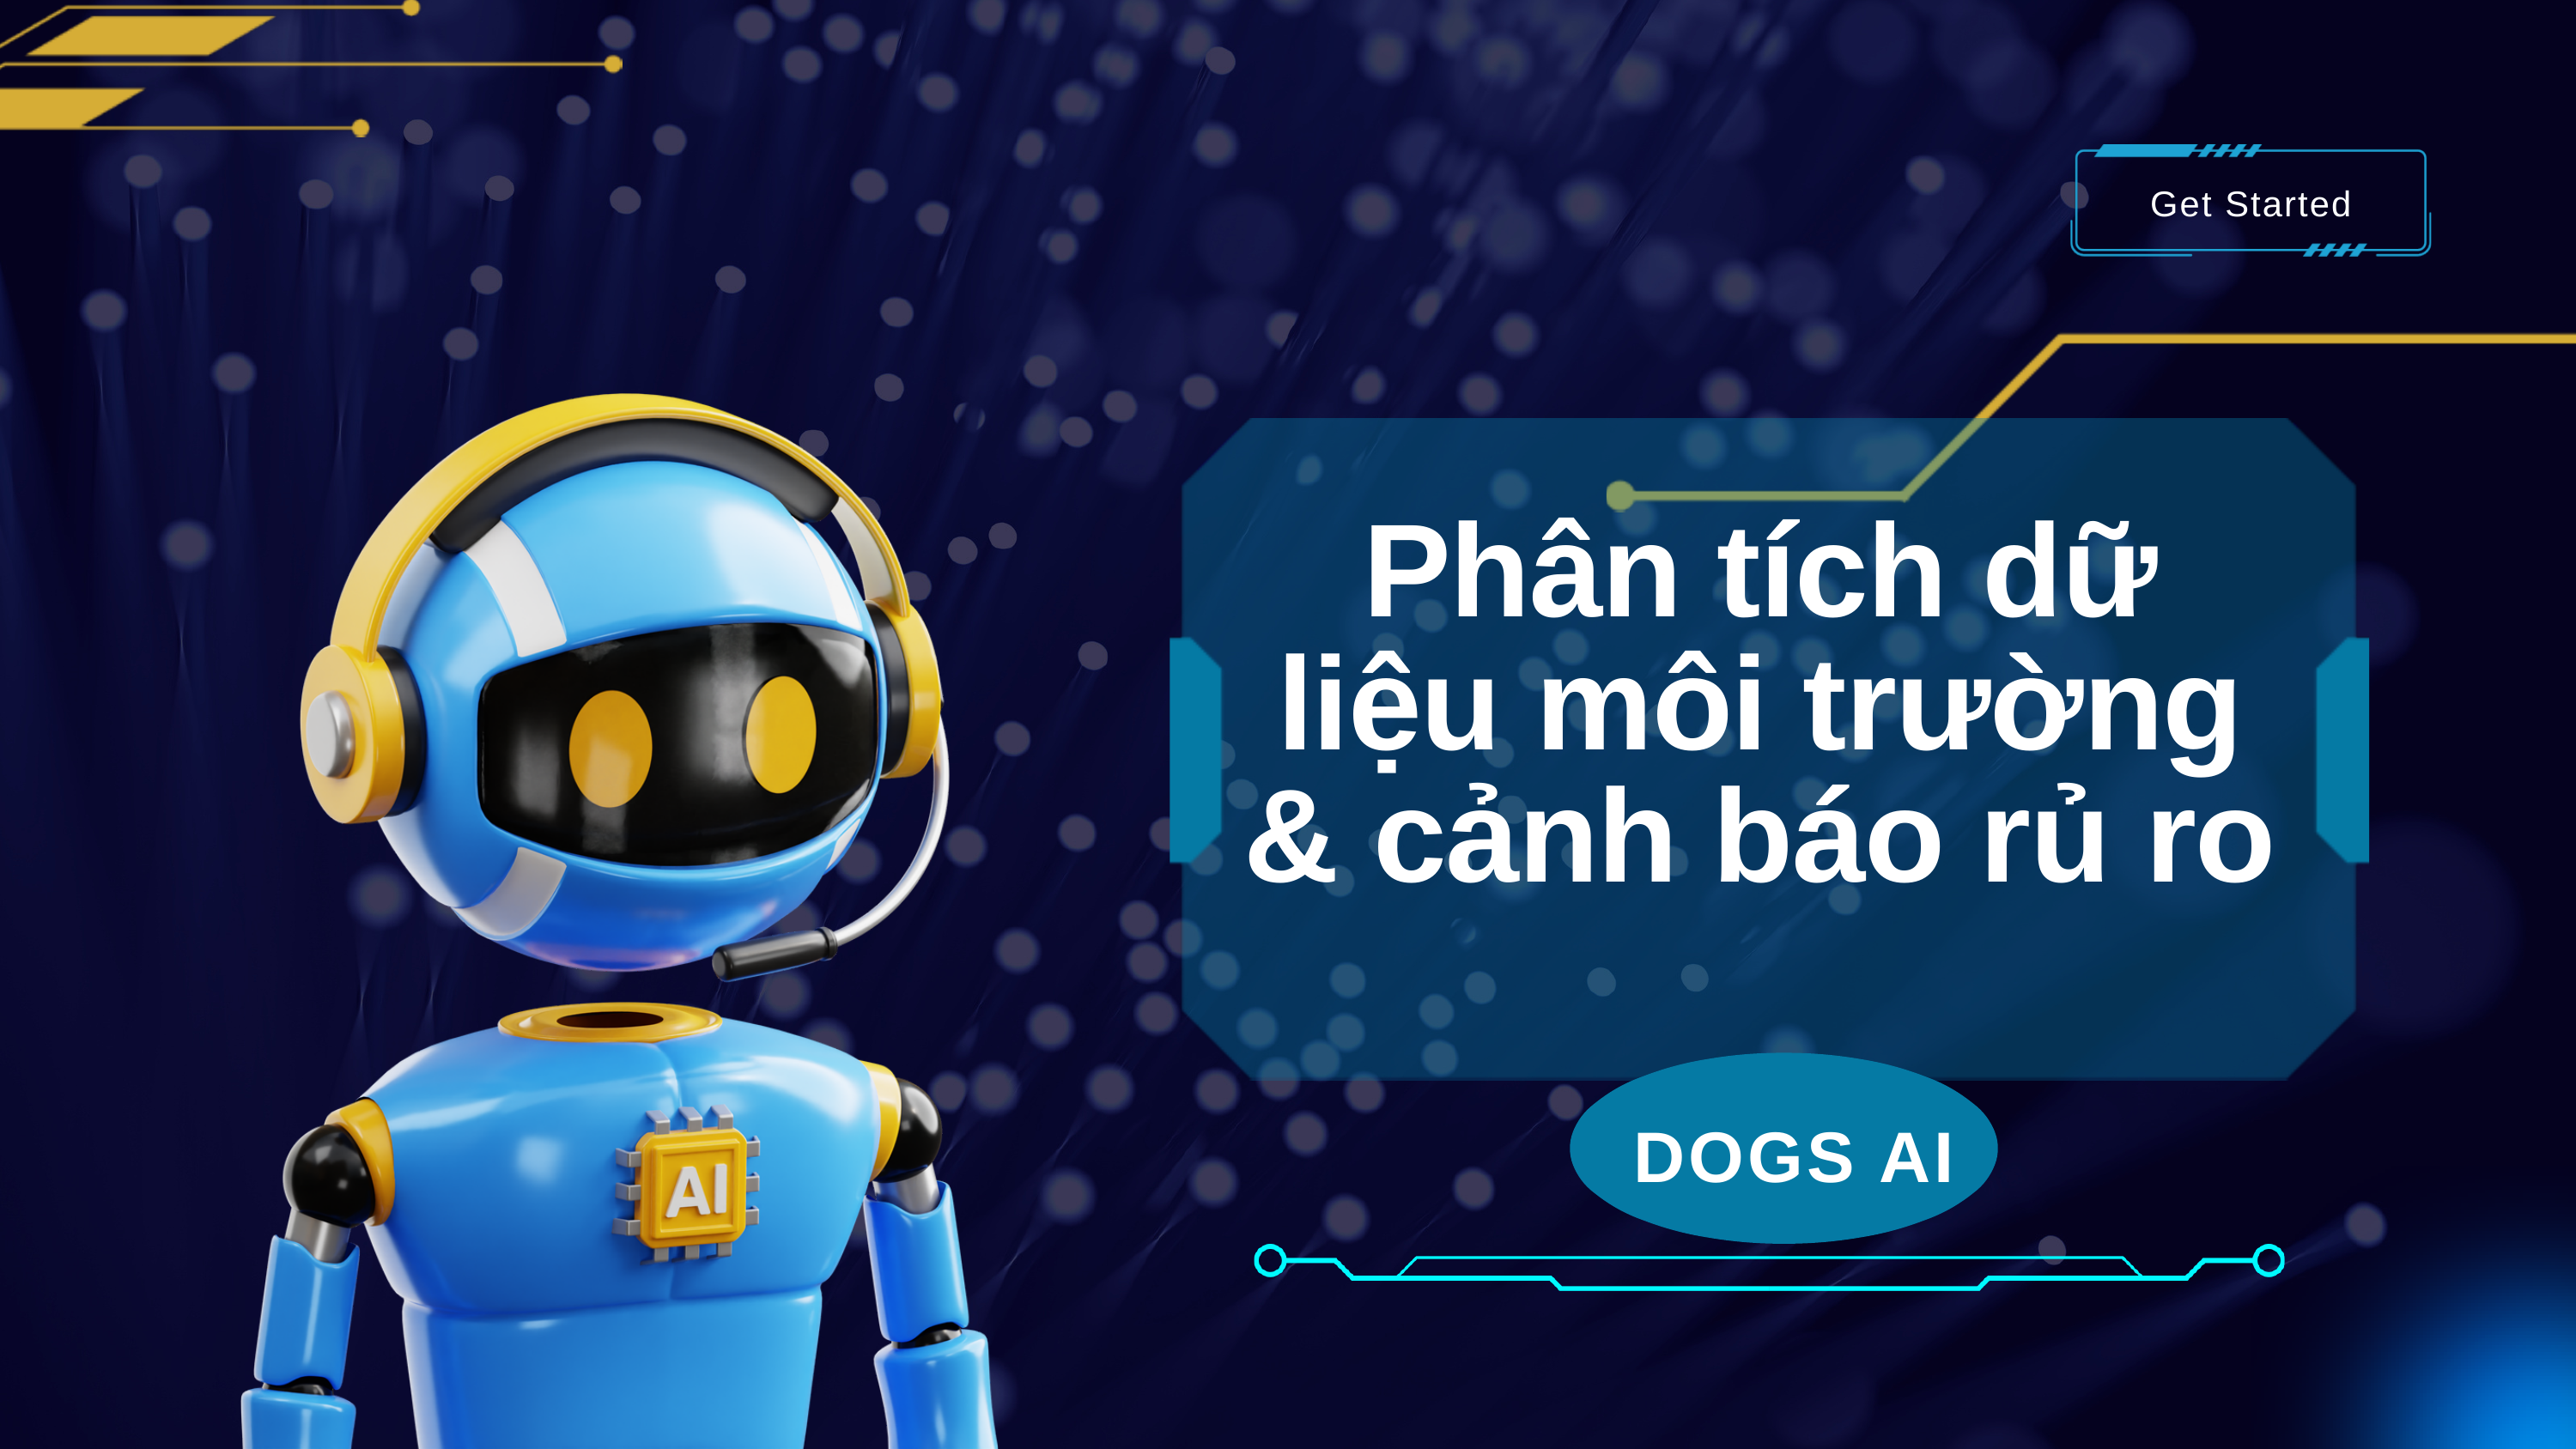

Get Started

Phân tích dữ liệu môi trường & cảnh báo rủ ro

DOGS AI